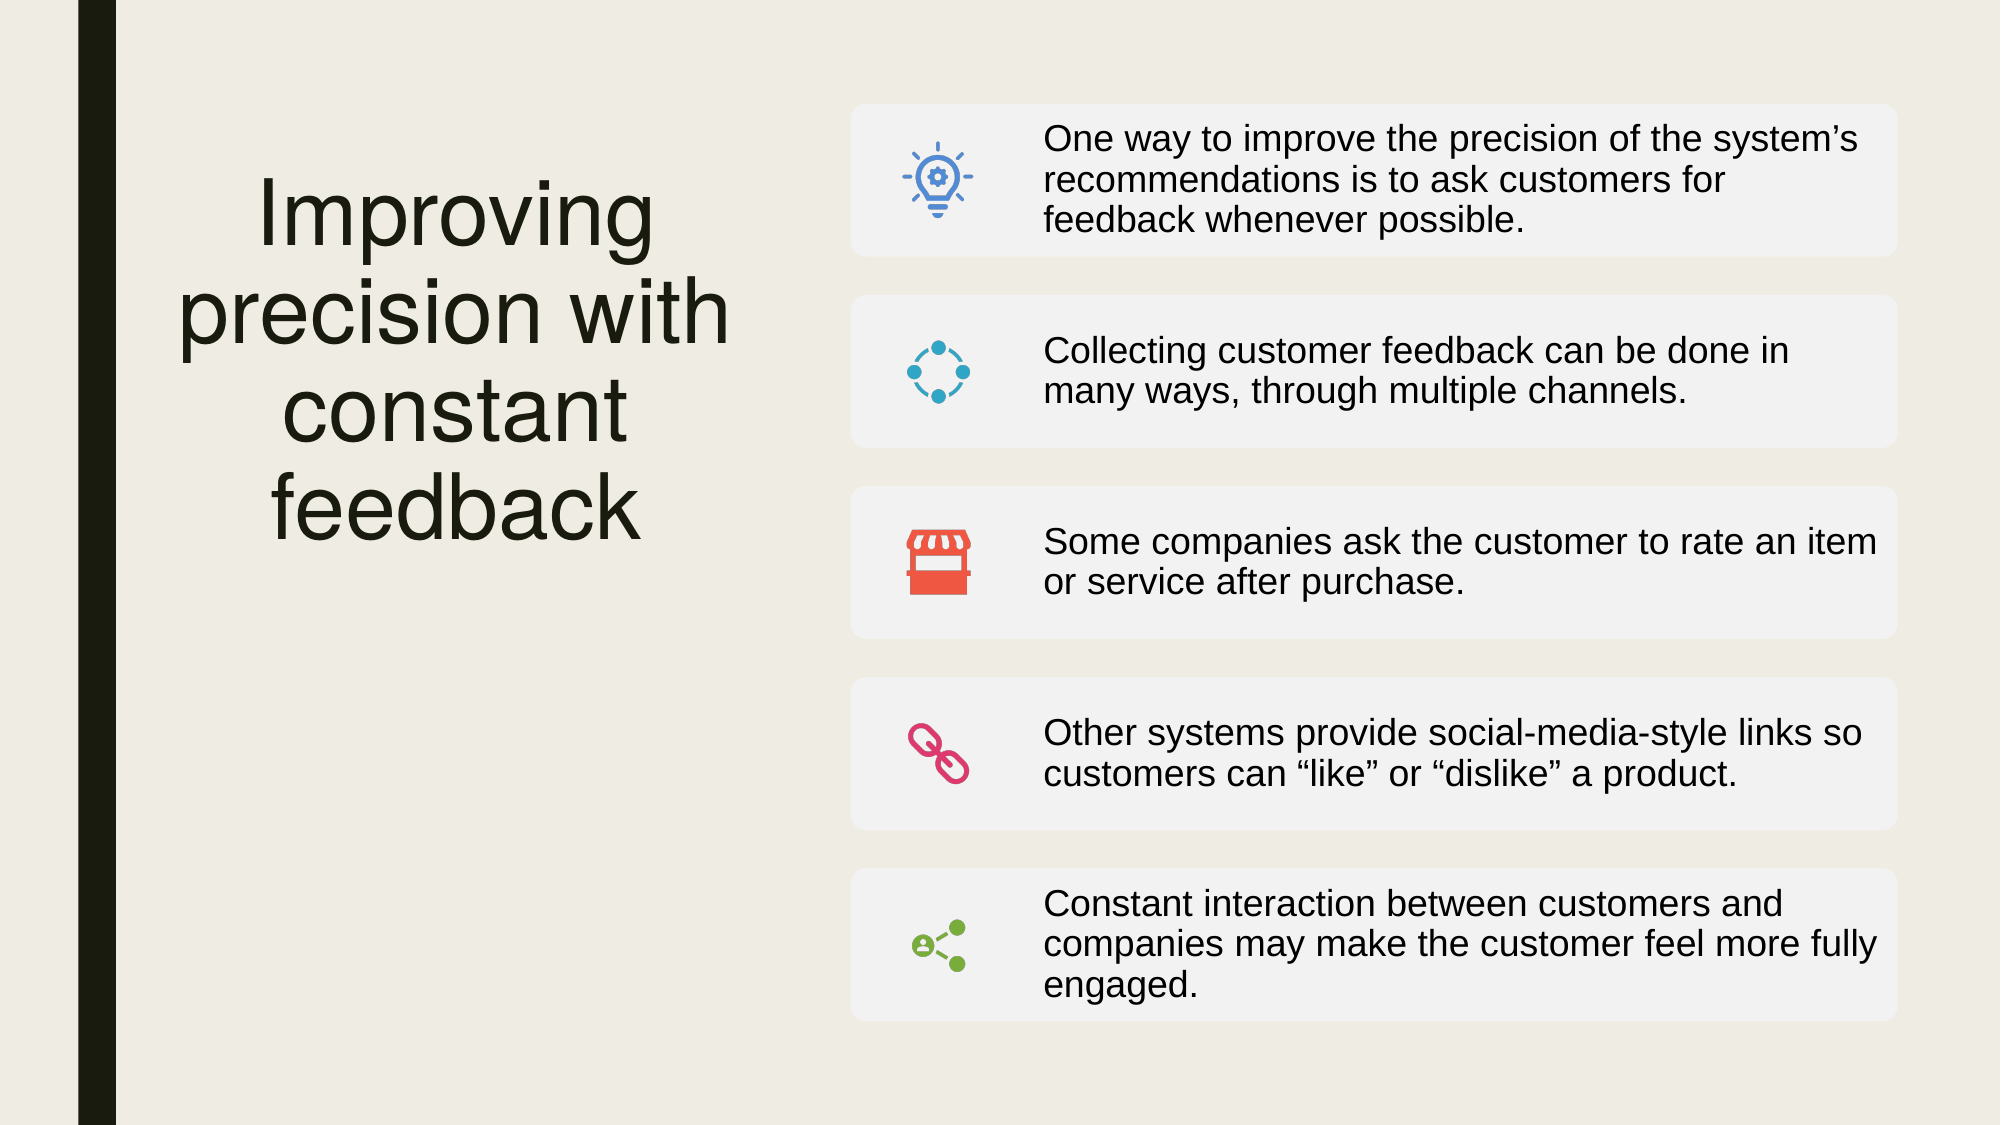

One way to improve the precision of the system’s recommendations is to ask customers for feedback whenever possible.
Collecting customer feedback can be done in many ways, through multiple channels.
Some companies ask the customer to rate an item or service after purchase.
Other systems provide social-media-style links so customers can “like” or “dislike” a product.
Constant interaction between customers and companies may make the customer feel more fully engaged.
# Improving precision with constant feedback